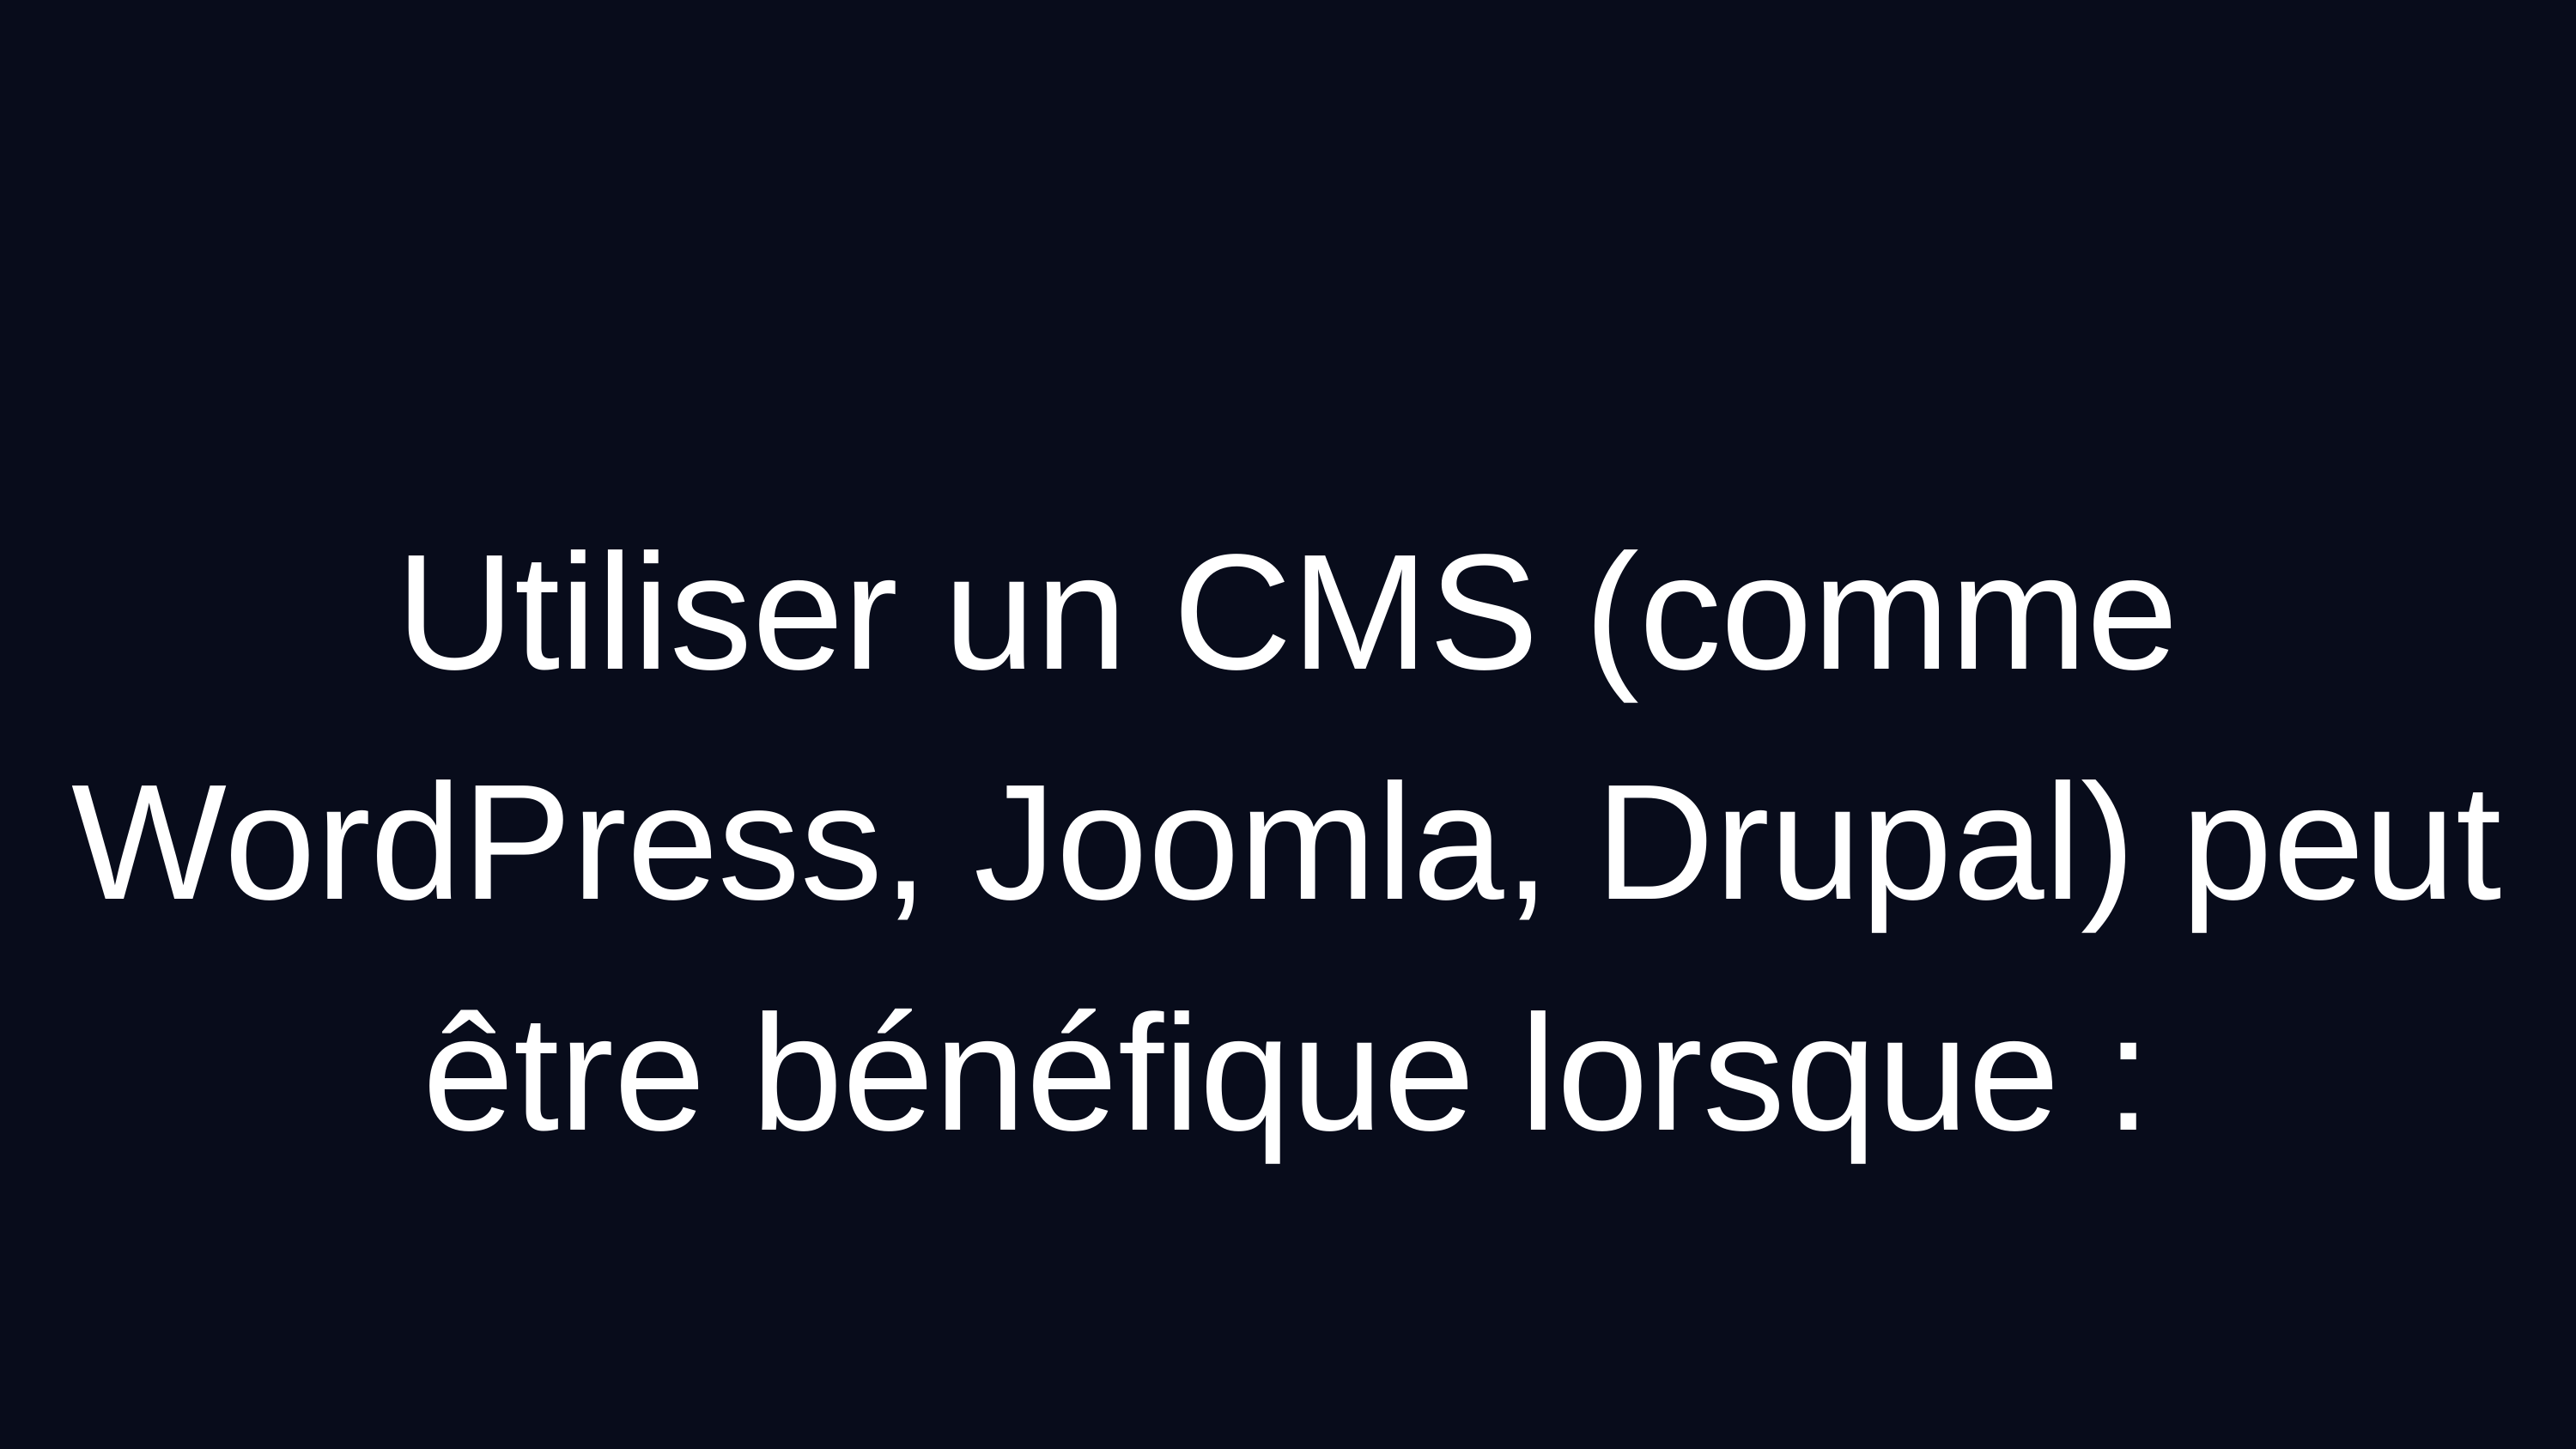

Utiliser un CMS (comme WordPress, Joomla, Drupal) peut être bénéfique lorsque :